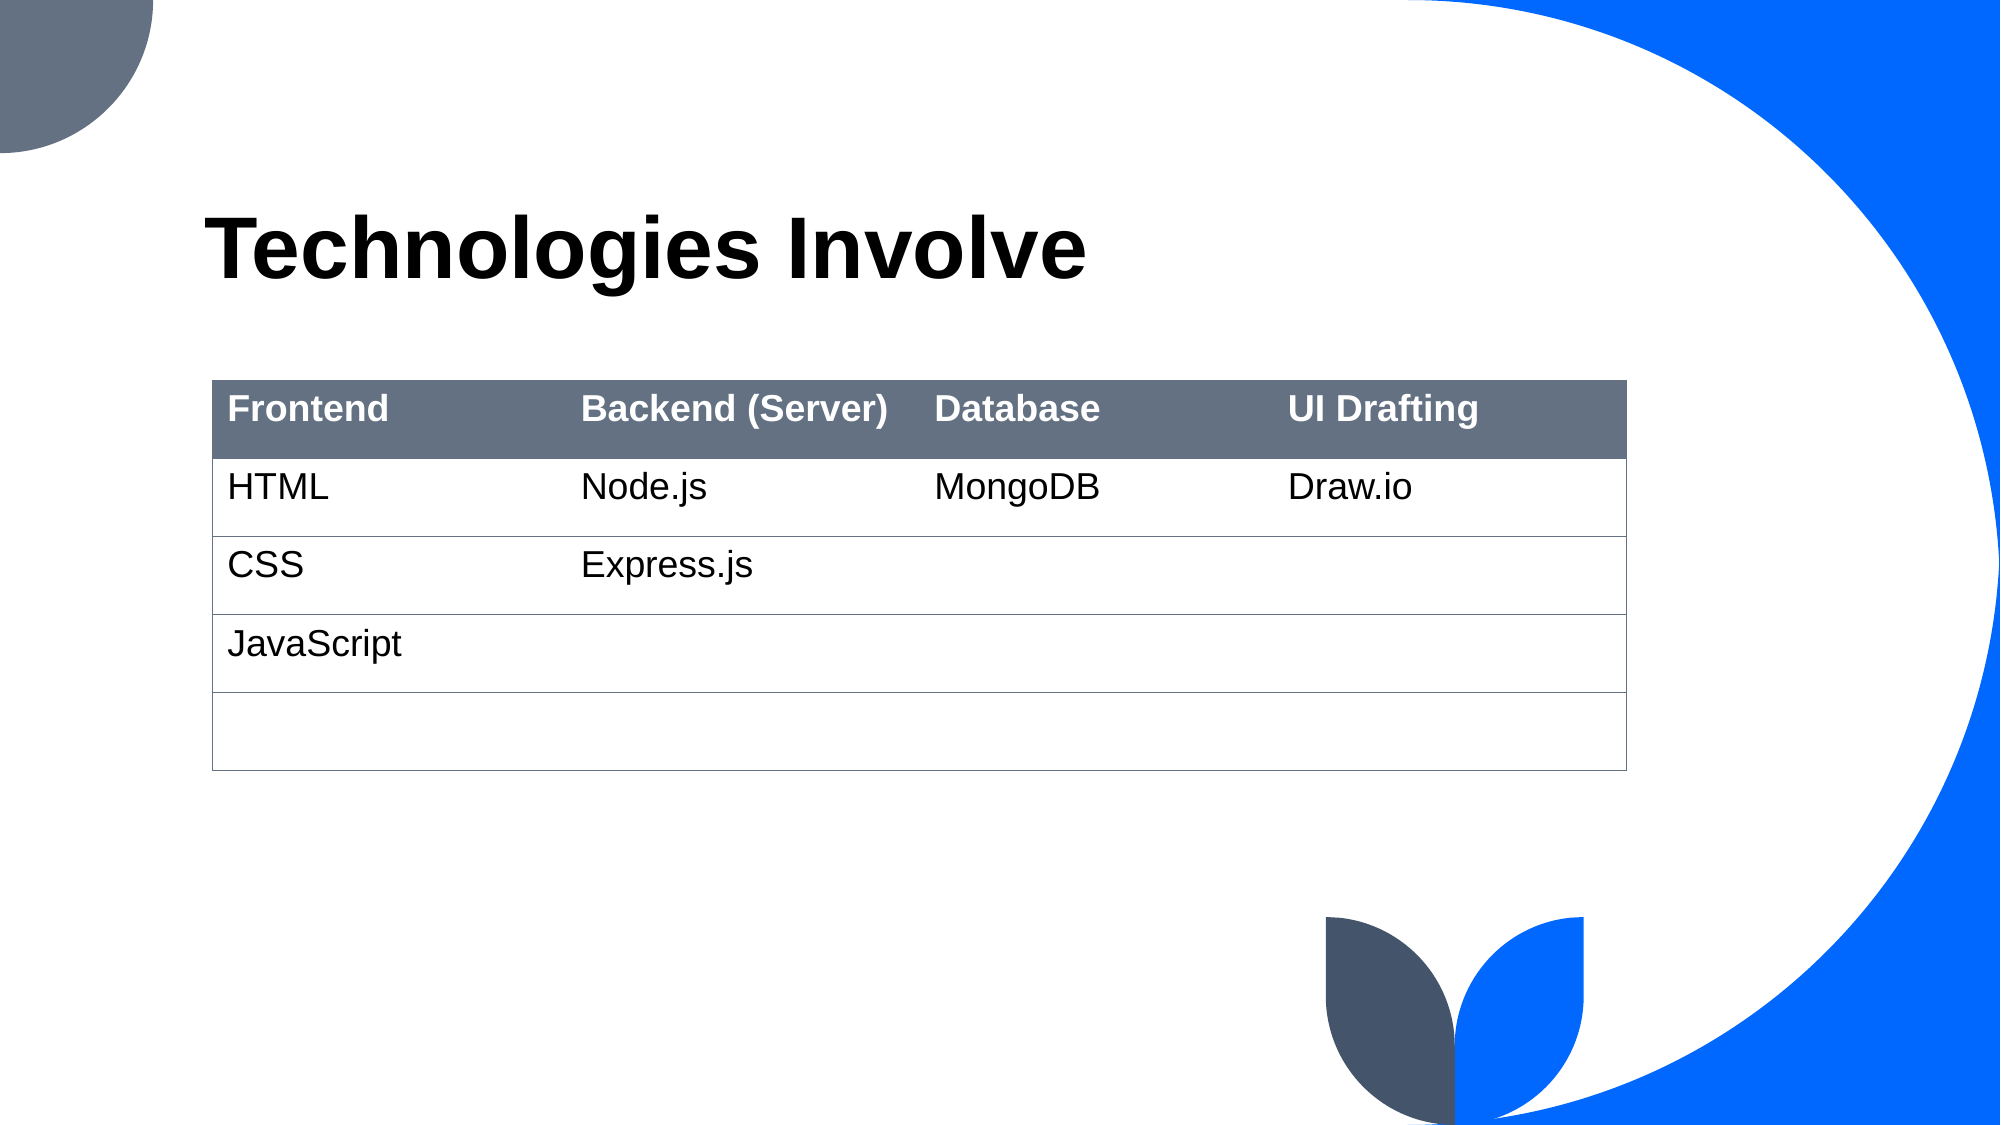

# Technologies Involve
| Frontend | Backend (Server) | Database | UI Drafting |
| --- | --- | --- | --- |
| HTML | Node.js | MongoDB | Draw.io |
| CSS | Express.js |  |  |
| JavaScript |  |  |  |
|  |  |  |  |